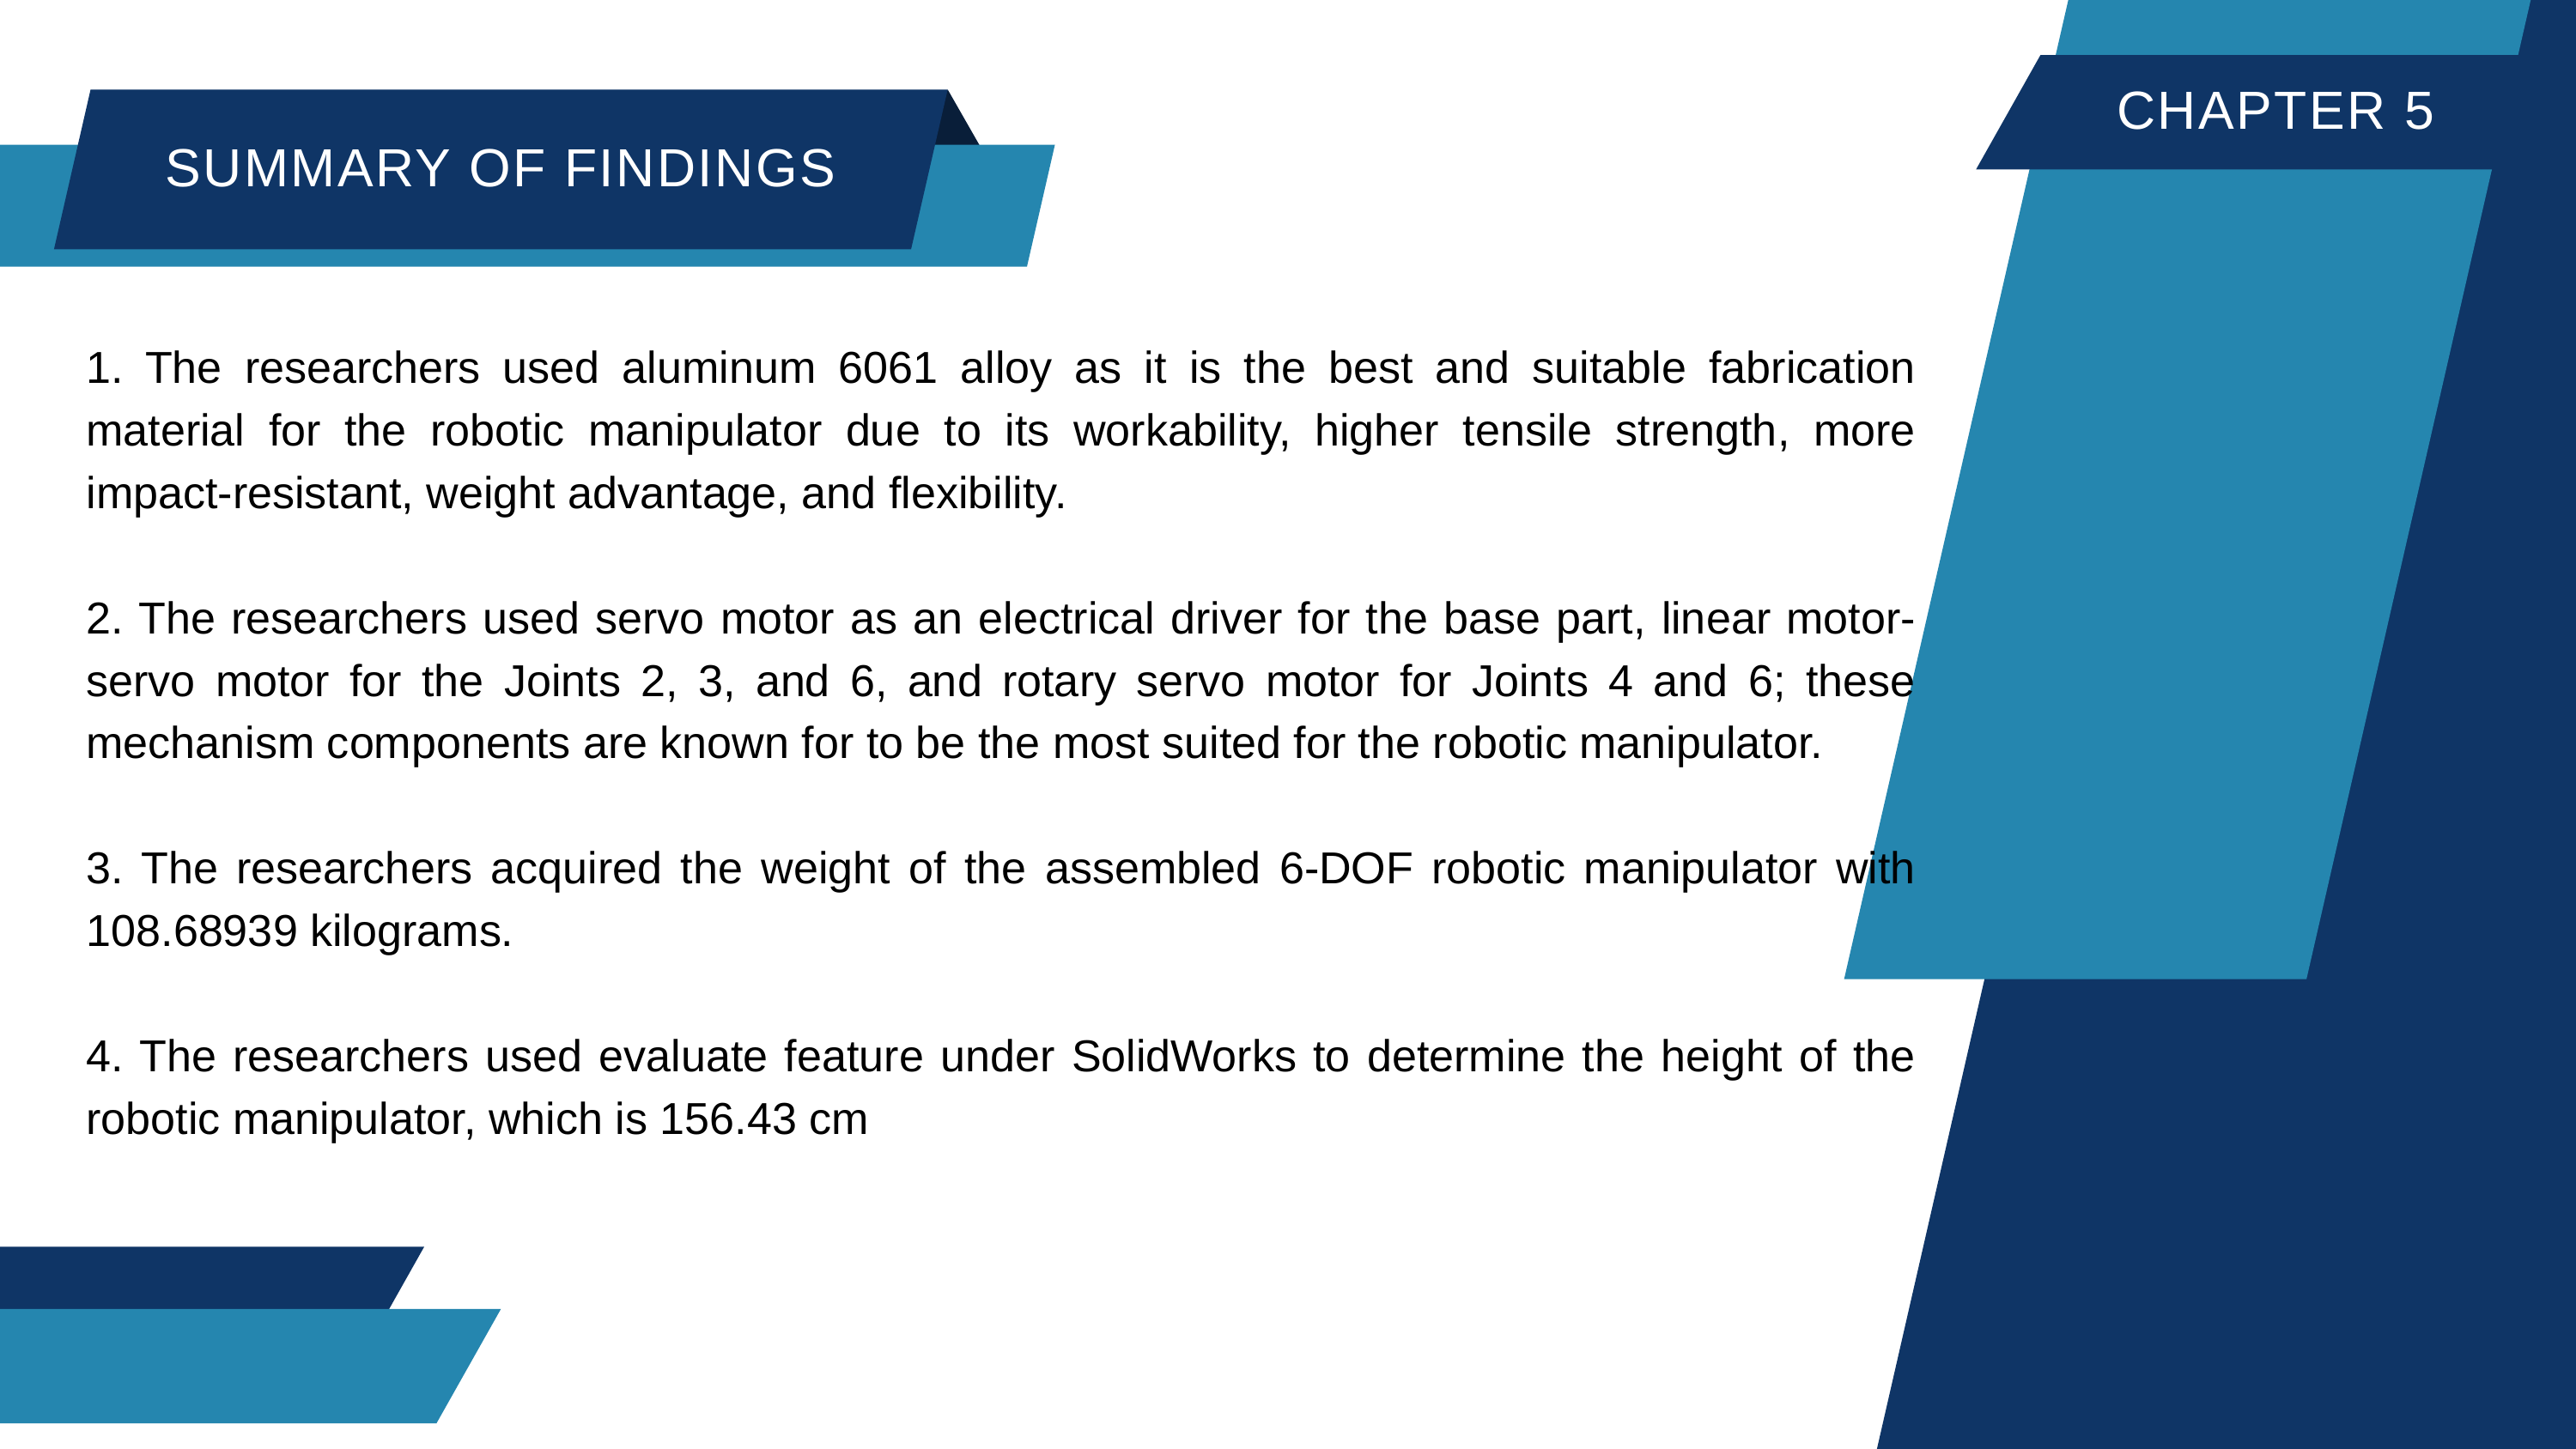

c
CHAPTER 5

SUMMARY OF FINDINGS

1. The researchers used aluminum 6061 alloy as it is the best and suitable fabrication material for the robotic manipulator due to its workability, higher tensile strength, more impact-resistant, weight advantage, and flexibility.

2. The researchers used servo motor as an electrical driver for the base part, linear motor-servo motor for the Joints 2, 3, and 6, and rotary servo motor for Joints 4 and 6; these mechanism components are known for to be the most suited for the robotic manipulator.

3. The researchers acquired the weight of the assembled 6-DOF robotic manipulator with 108.68939 kilograms.

4. The researchers used evaluate feature under SolidWorks to determine the height of the robotic manipulator, which is 156.43 cm